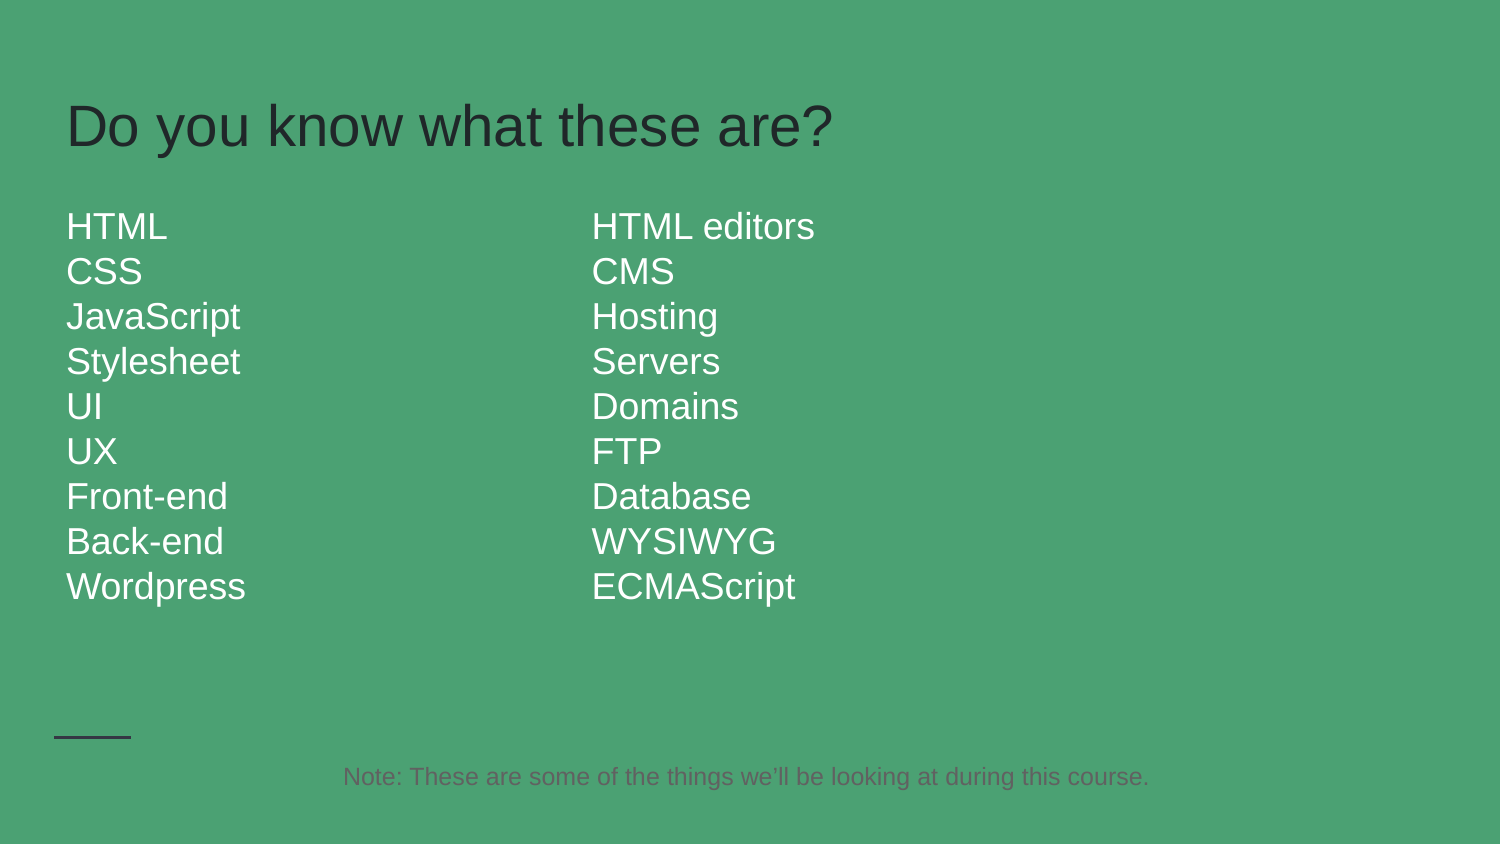

# Do you know what these are?
HTML
CSS
JavaScript
Stylesheet
UI
UX
Front-end
Back-end
Wordpress
HTML editors
CMS
Hosting
Servers
Domains
FTP
Database
WYSIWYG
ECMAScript

Note: These are some of the things we’ll be looking at during this course.